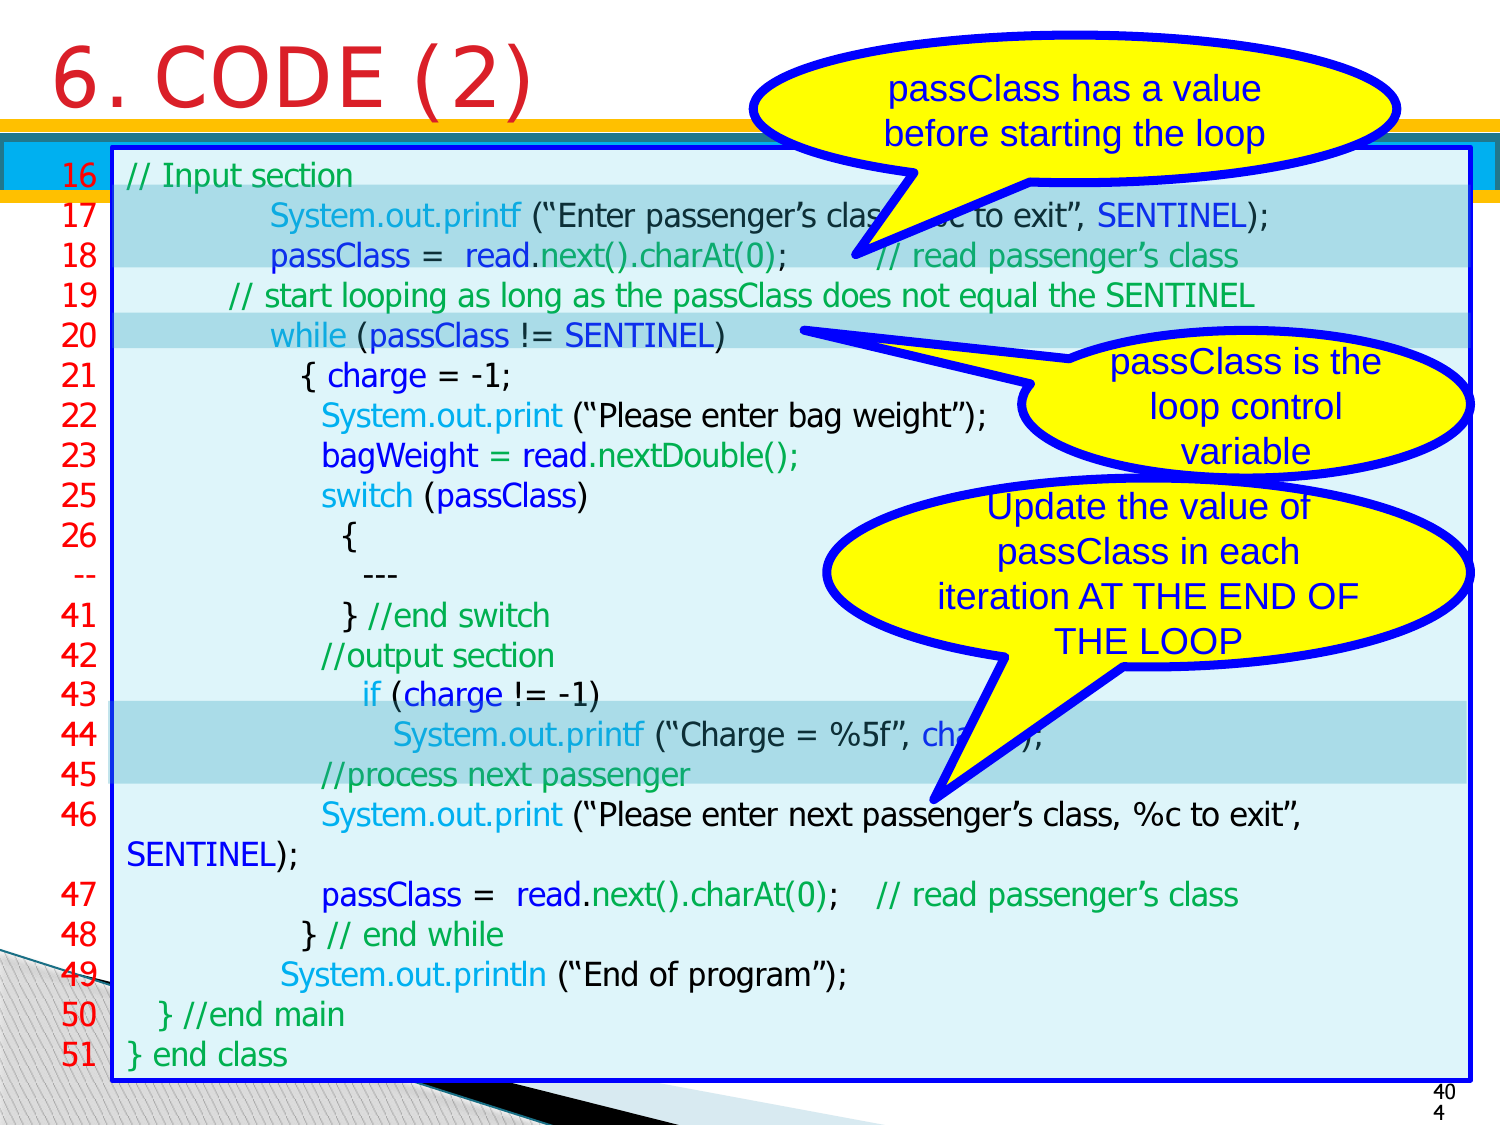

# 6. CODE (2)
passClass has a value before starting the loop

16
17
18
19
20
21
22
23
25
26
--
41
42
43
44
45
46

47
48
49
50
51
// Input section
              System.out.printf (“Enter passenger’s class, %c to exit”, SENTINEL);
              passClass =  read.next().charAt(0);	// read passenger’s class
          // start looping as long as the passClass does not equal the SENTINEL
              while (passClass != SENTINEL)
                 { charge = -1;
                   System.out.print (“Please enter bag weight”);
                   bagWeight = read.nextDouble();
                   switch (passClass)
                     {
                       ---
                     } //end switch
                   //output section
                       if (charge != -1)
                          System.out.printf (“Charge = %5f”, charge);
                   //process next passenger
                   System.out.print (“Please enter next passenger’s class, %c to exit”, SENTINEL);
                   passClass =  read.next().charAt(0);	// read passenger’s class
                 } // end while
               System.out.println (“End of program”);
   } //end main
} end class

passClass is the loop control variable
Update the value of passClass in each iteration AT THE END OF THE LOOP

404